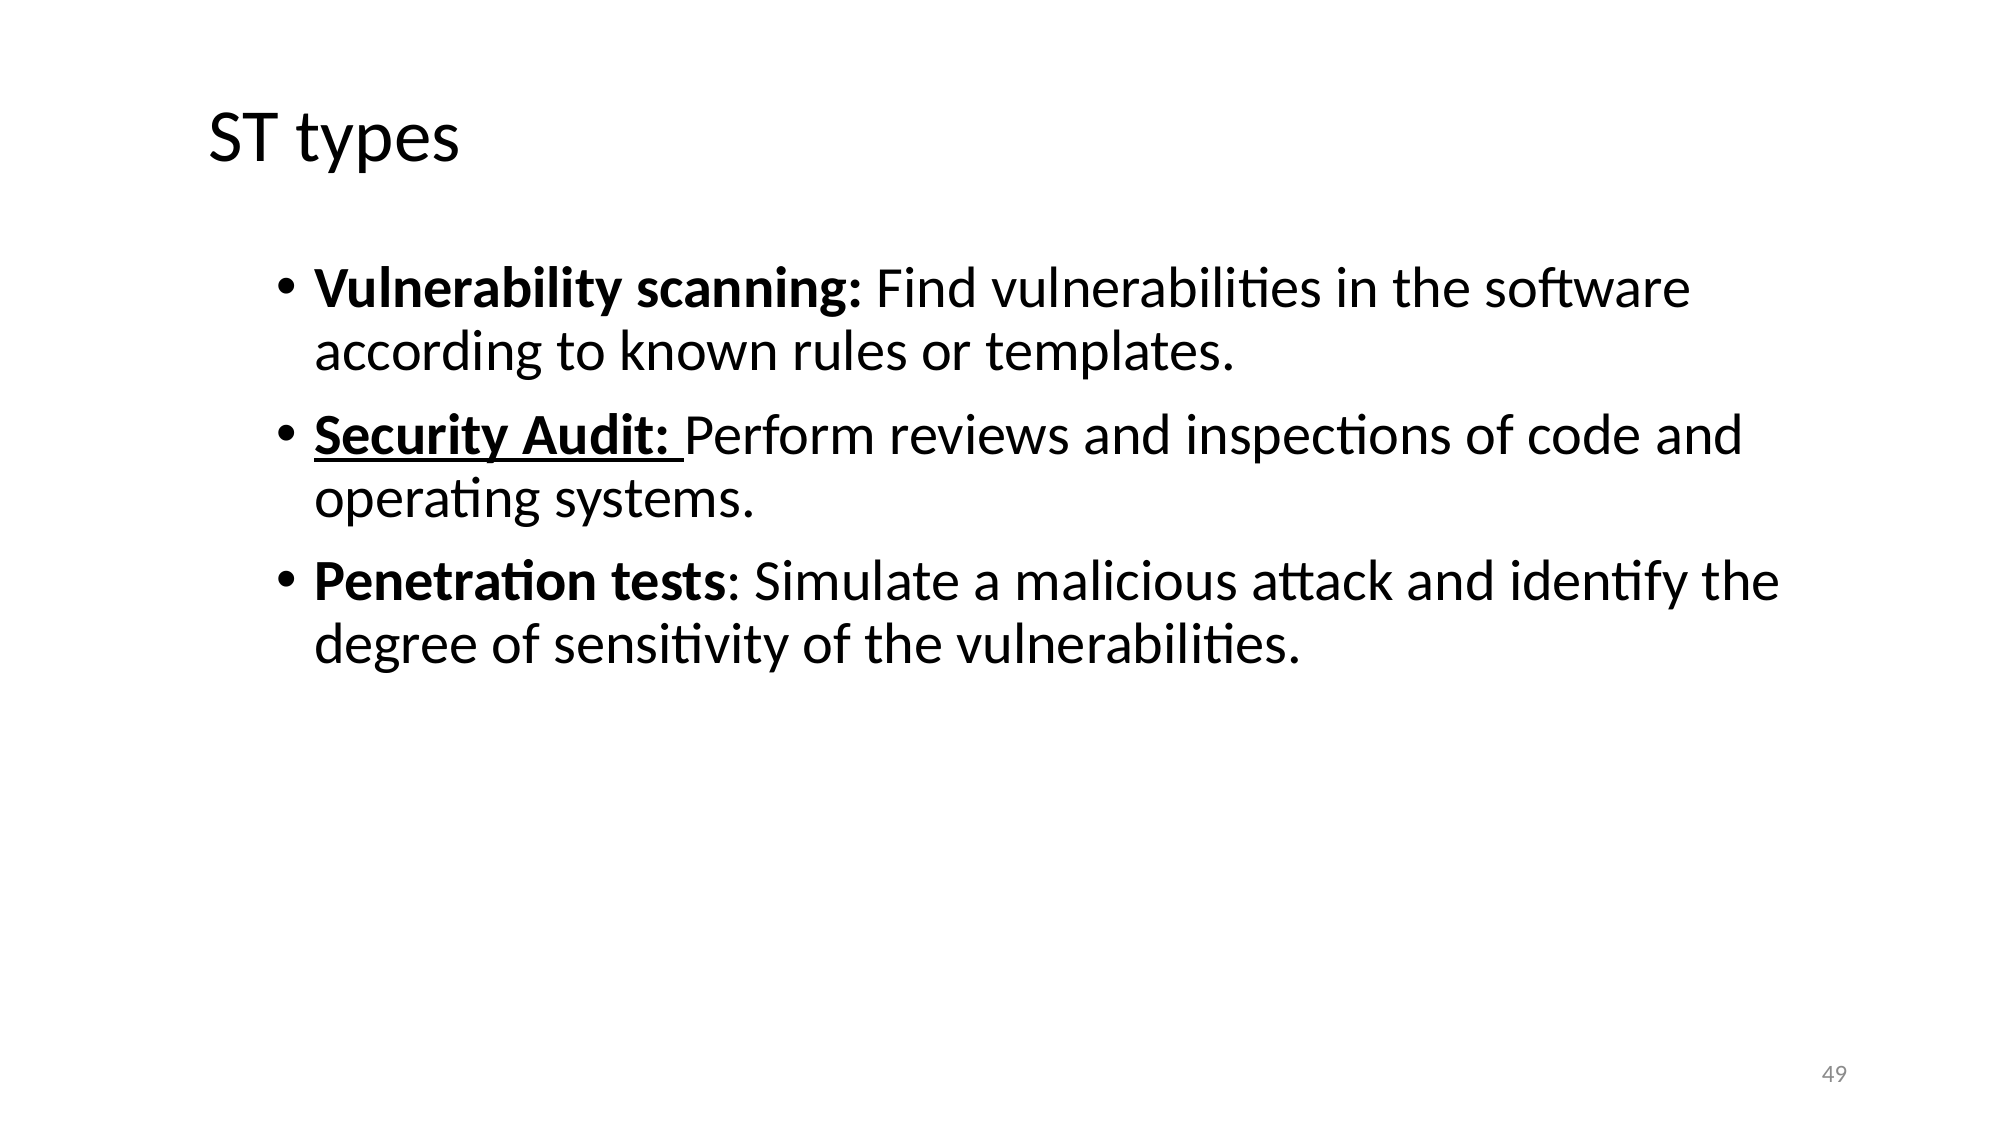

ST types
Vulnerability scanning: Find vulnerabilities in the software according to known rules or templates.
Security Audit: Perform reviews and inspections of code and operating systems.
Penetration tests: Simulate a malicious attack and identify the degree of sensitivity of the vulnerabilities.
49